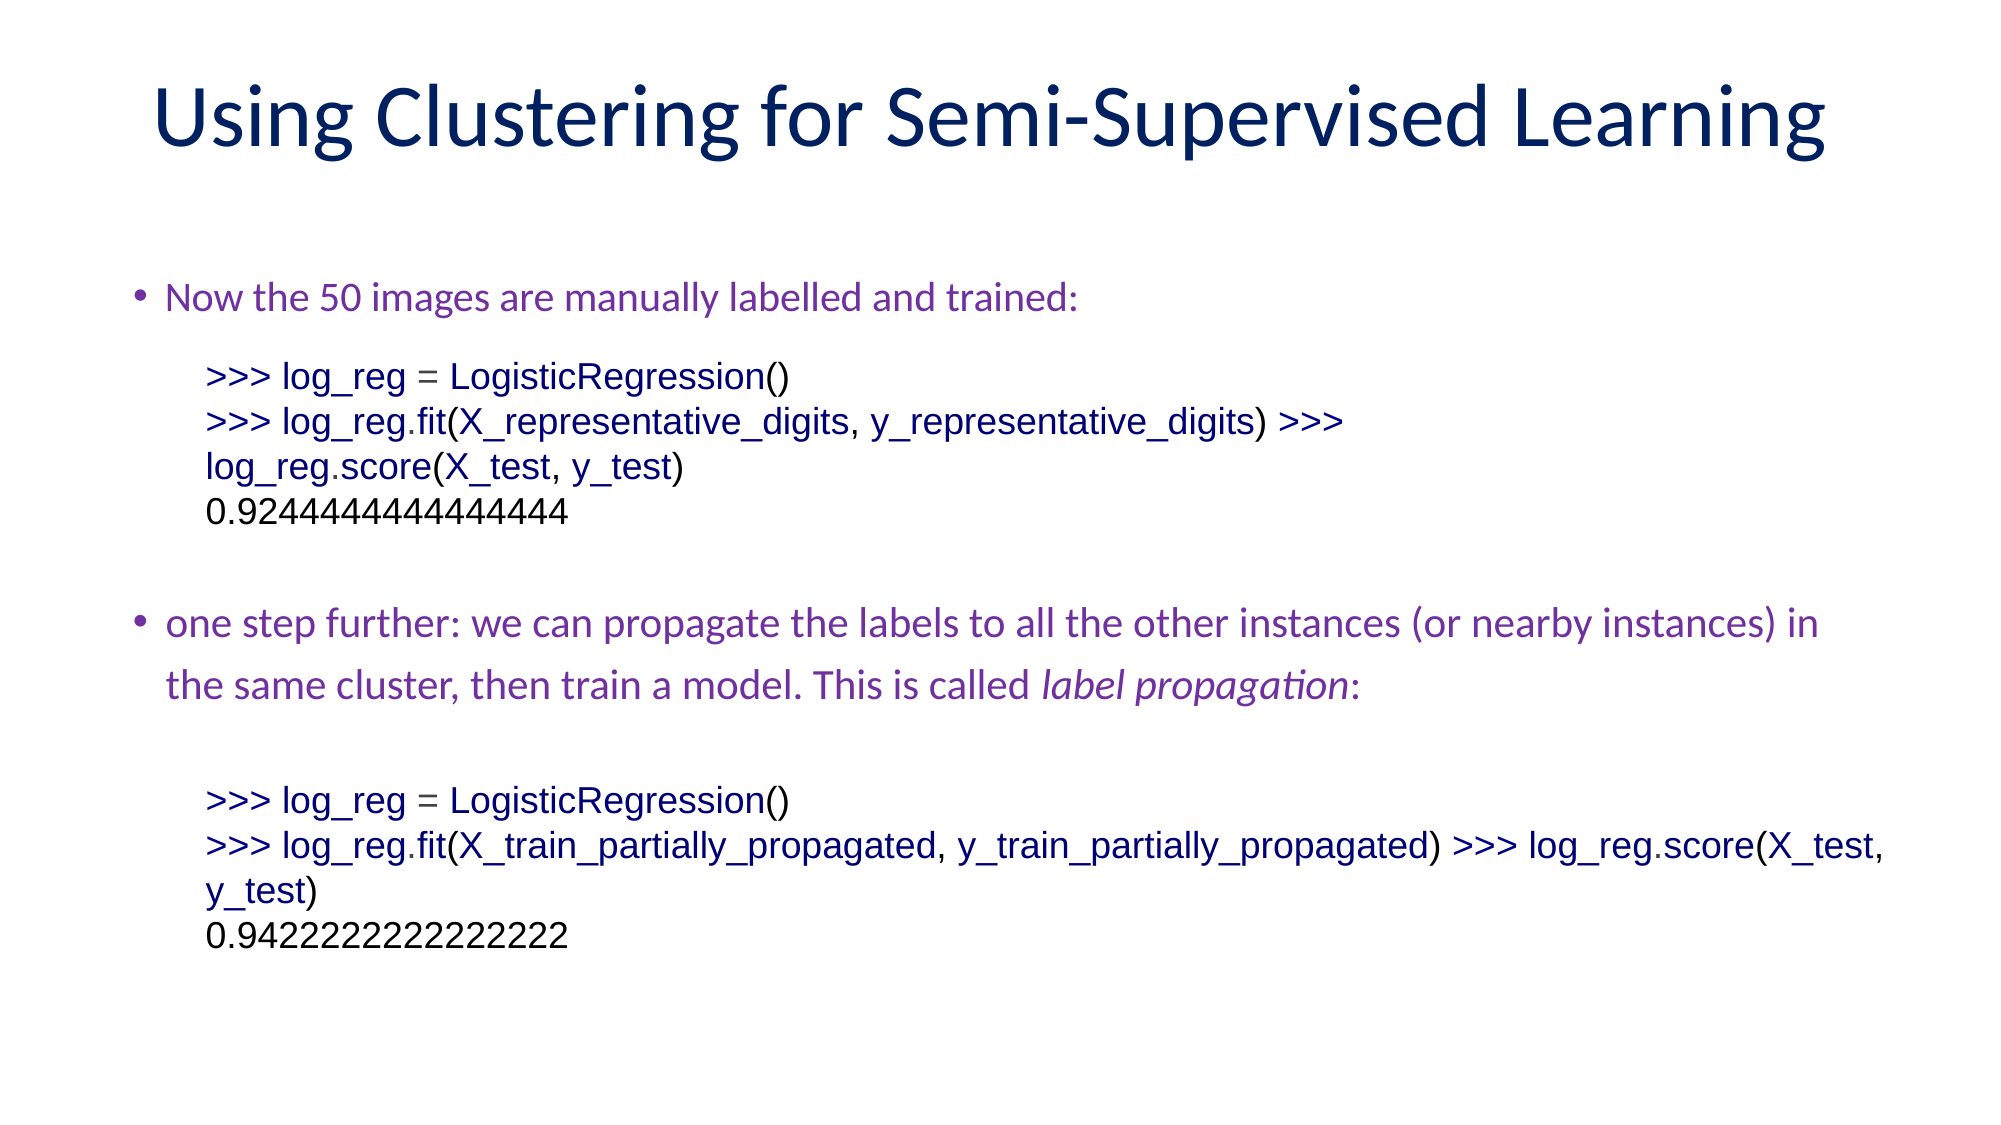

# Using Clustering for Semi-Supervised Learning
Now the 50 images are manually labelled and trained:
>>> log_reg = LogisticRegression()
>>> log_reg.fit(X_representative_digits, y_representative_digits) >>> log_reg.score(X_test, y_test)
0.9244444444444444
one step further: we can propagate the labels to all the other instances (or nearby instances) in the same cluster, then train a model. This is called label propagation:

>>> log_reg = LogisticRegression()
>>> log_reg.fit(X_train_partially_propagated, y_train_partially_propagated) >>> log_reg.score(X_test, y_test)
0.9422222222222222